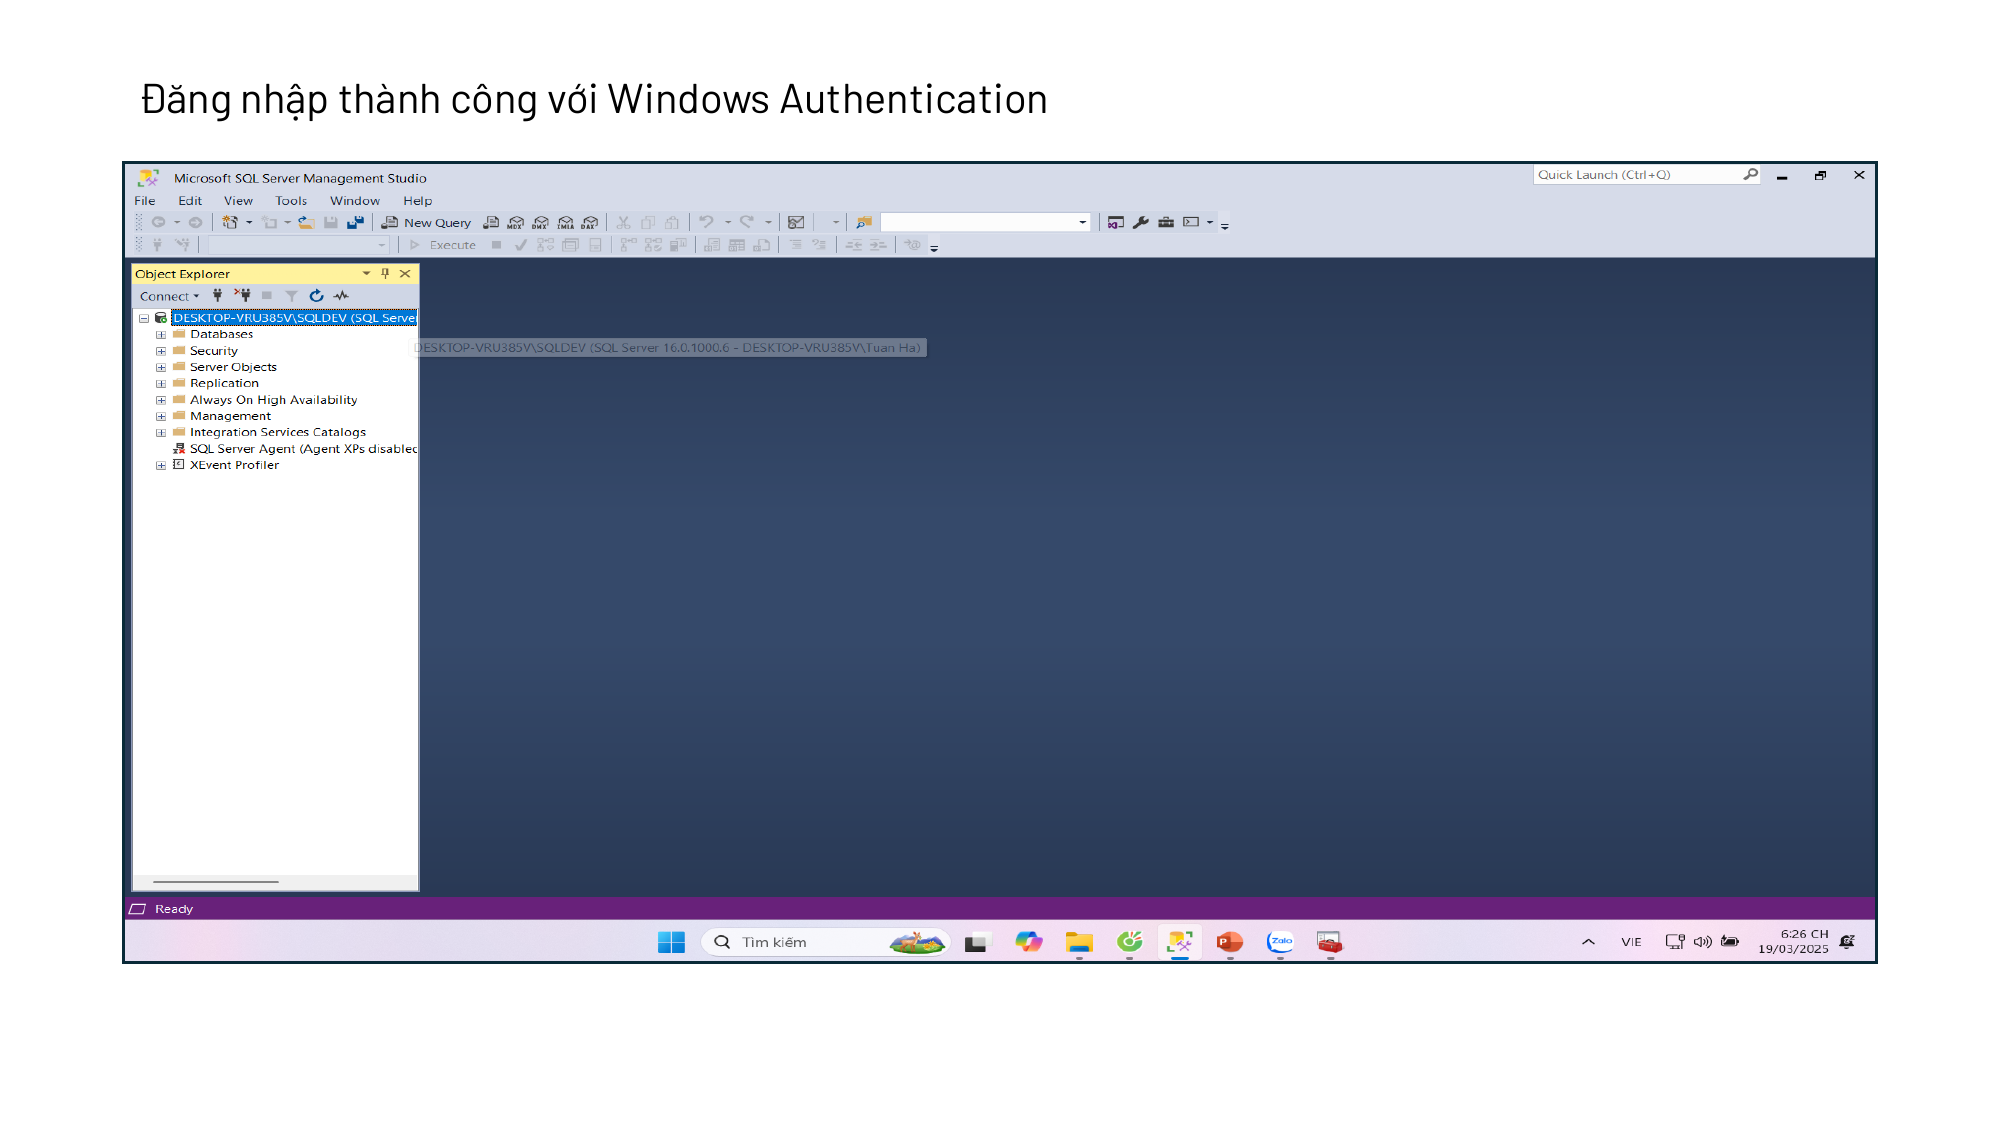

Đăng nhập thành công với Windows Authentication